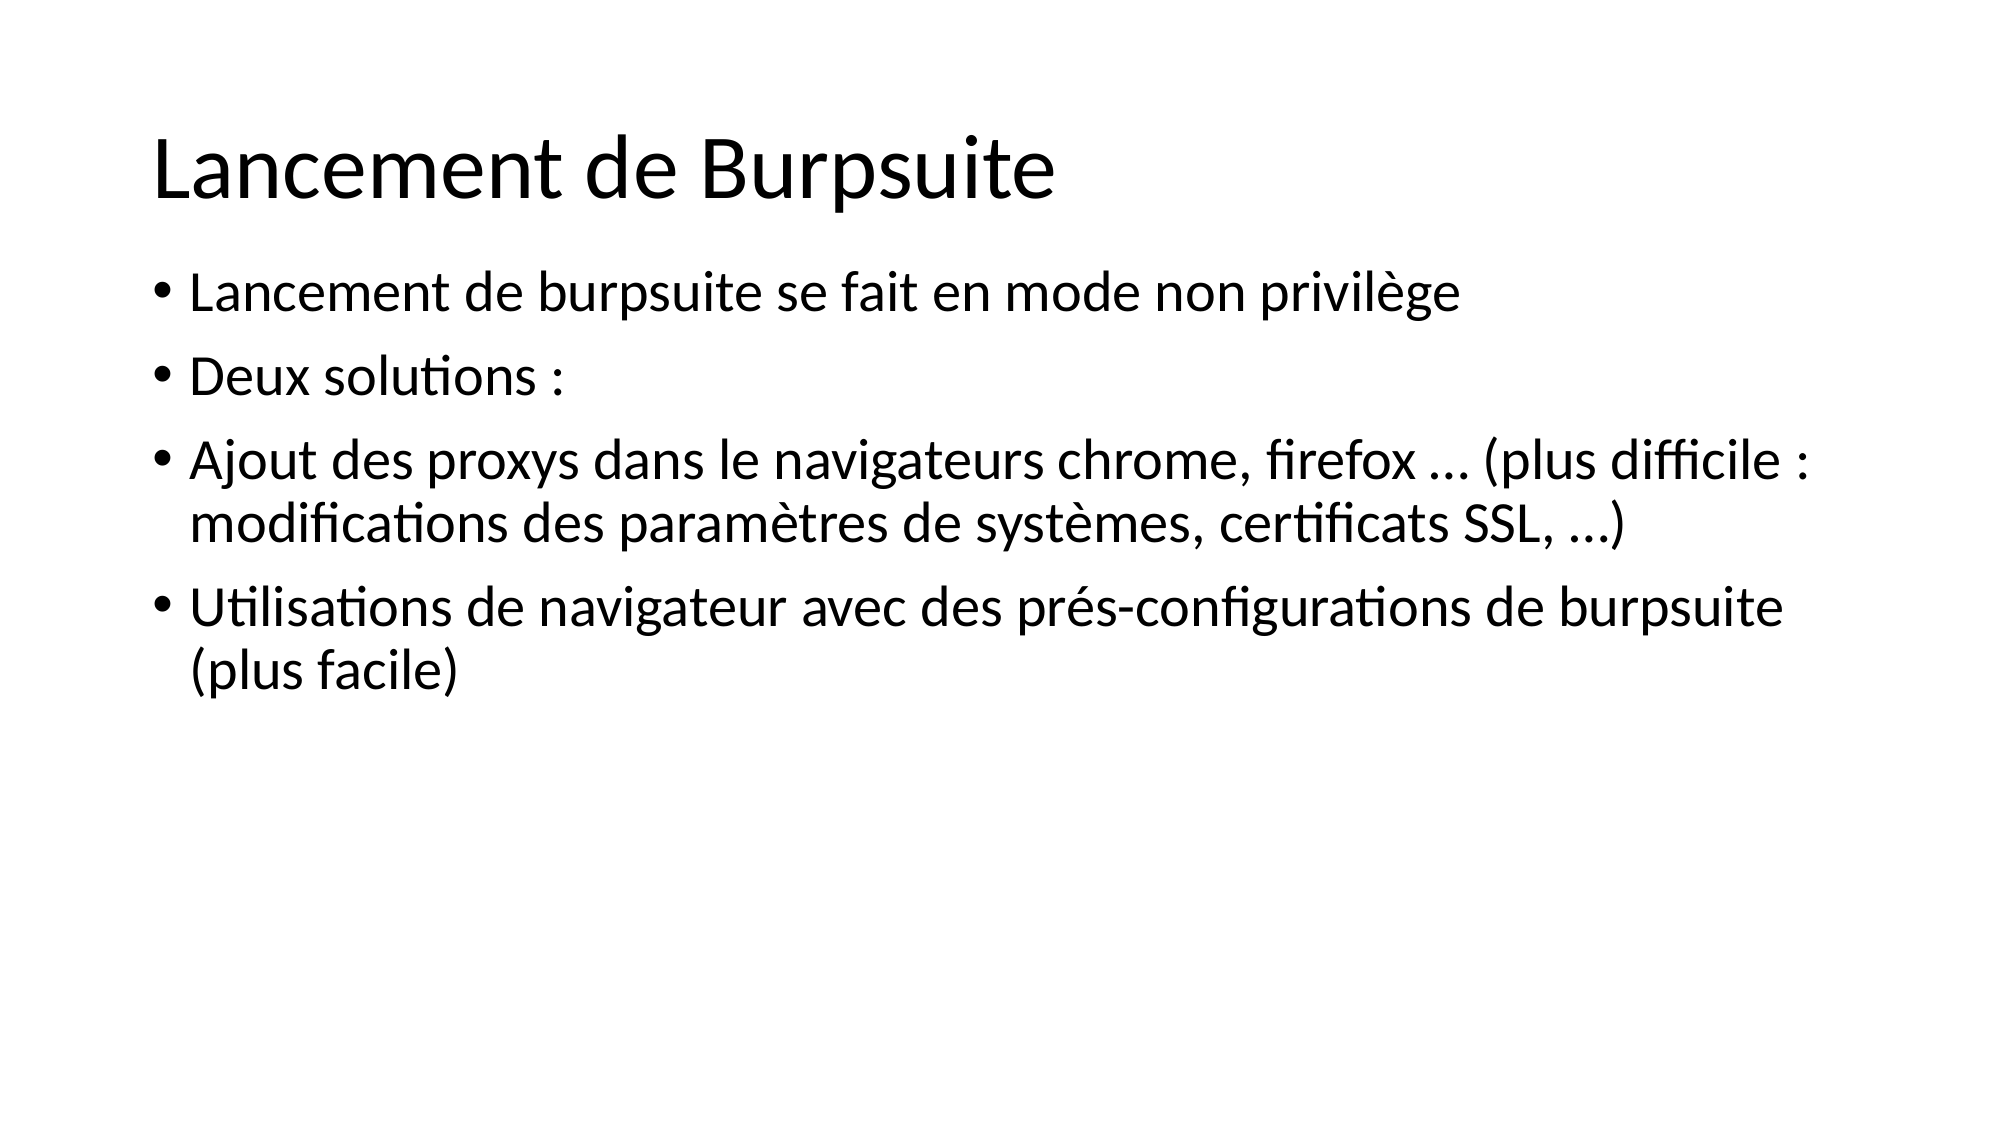

# Lancement de Burpsuite
Lancement de burpsuite se fait en mode non privilège
Deux solutions :
Ajout des proxys dans le navigateurs chrome, firefox … (plus difficile : modifications des paramètres de systèmes, certificats SSL, …)
Utilisations de navigateur avec des prés-configurations de burpsuite (plus facile)